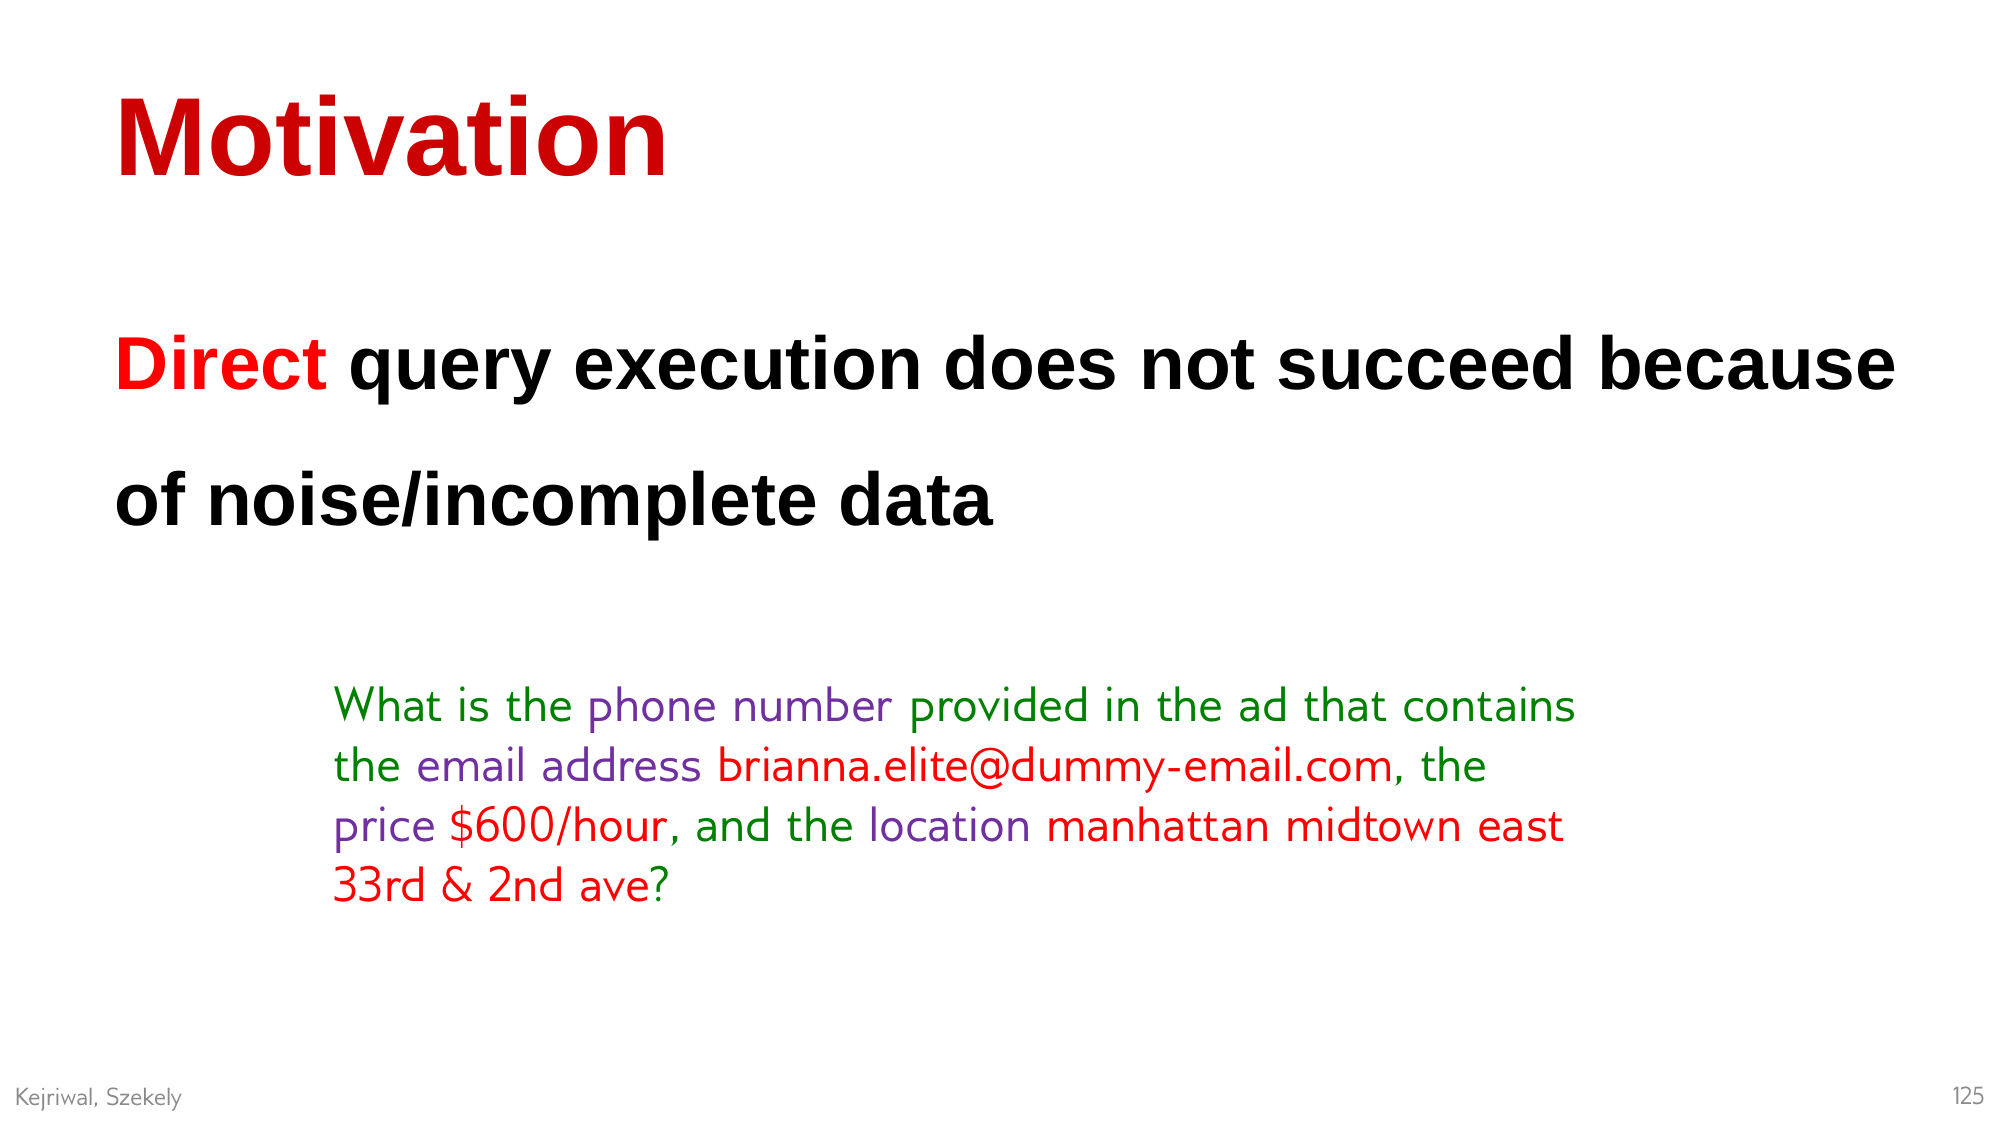

# Motivation
Direct query execution does not succeed because of noise/incomplete data
What is the phone number provided in the ad that contains the email address brianna.elite@dummy-email.com, the price $600/hour, and the location manhattan midtown east 33rd & 2nd ave?
125
Kejriwal, Szekely